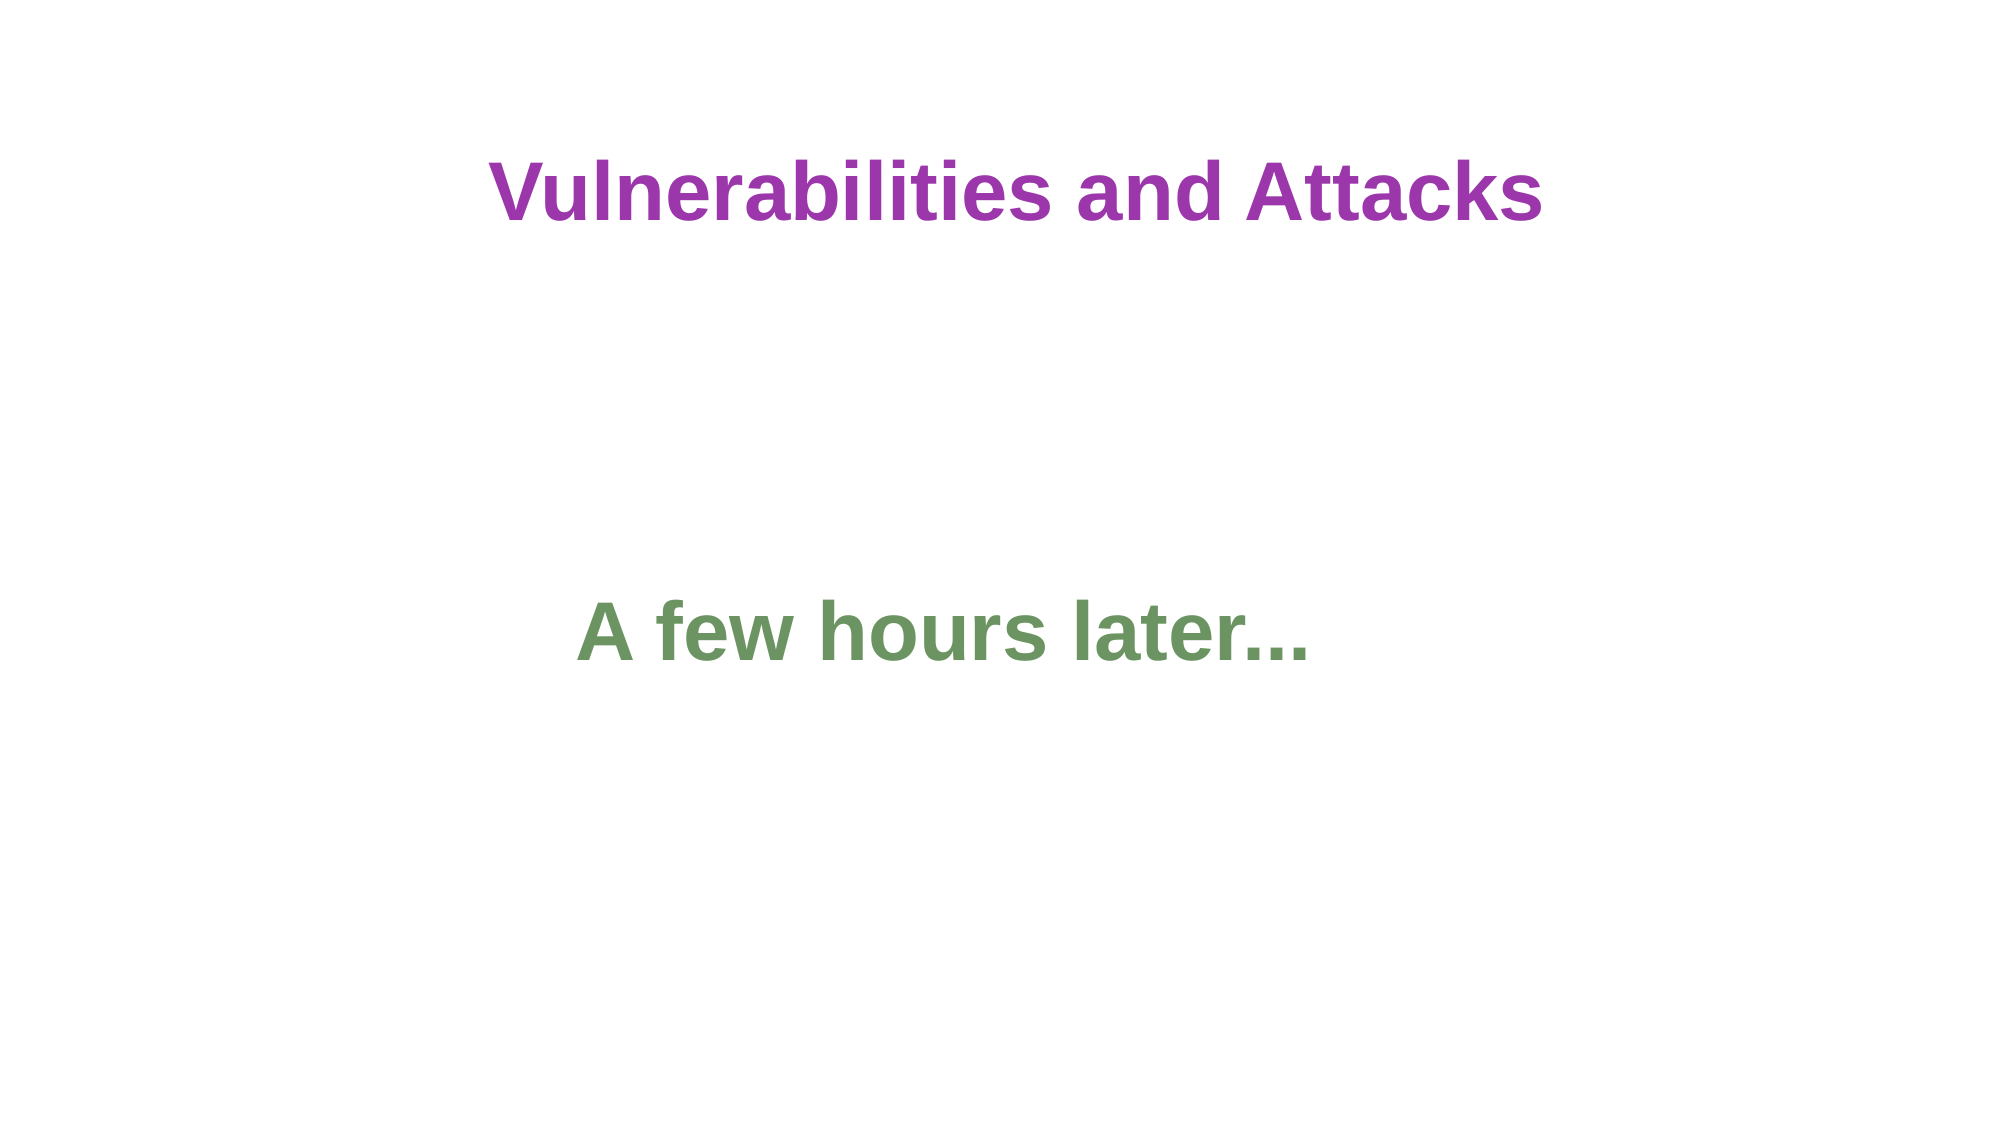

Vulnerabilities and Attacks
# A few hours later...